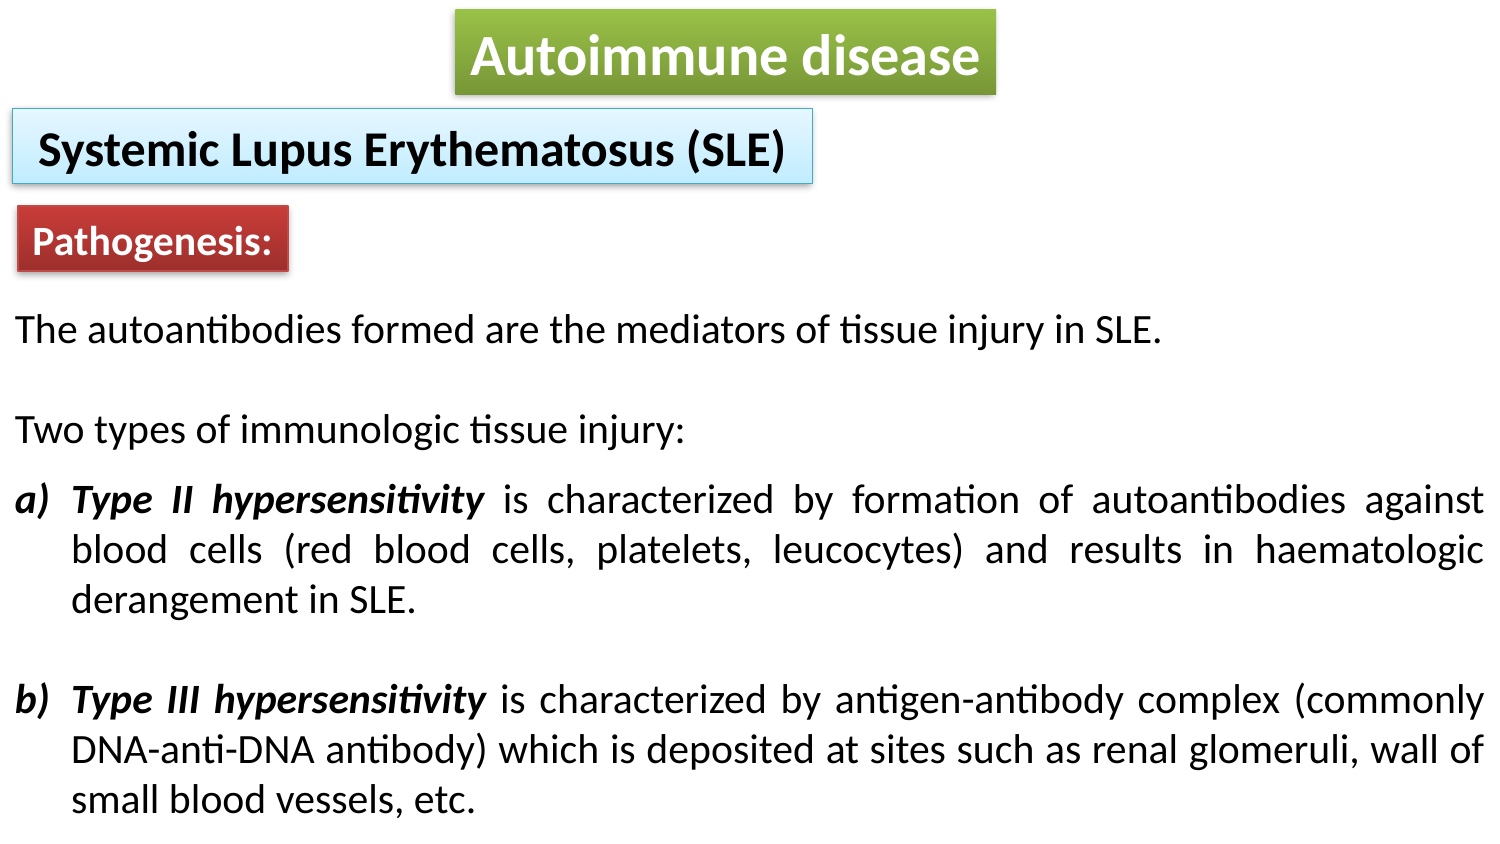

Autoimmune disease
Systemic Lupus Erythematosus (SLE)
Pathogenesis:
The autoantibodies formed are the mediators of tissue injury in SLE.

Two types of immunologic tissue injury:

Type II hypersensitivity is characterized by formation of autoantibodies against blood cells (red blood cells, platelets, leucocytes) and results in haematologic derangement in SLE.

Type III hypersensitivity is characterized by antigen-antibody complex (commonly DNA-anti-DNA antibody) which is deposited at sites such as renal glomeruli, wall of small blood vessels, etc.